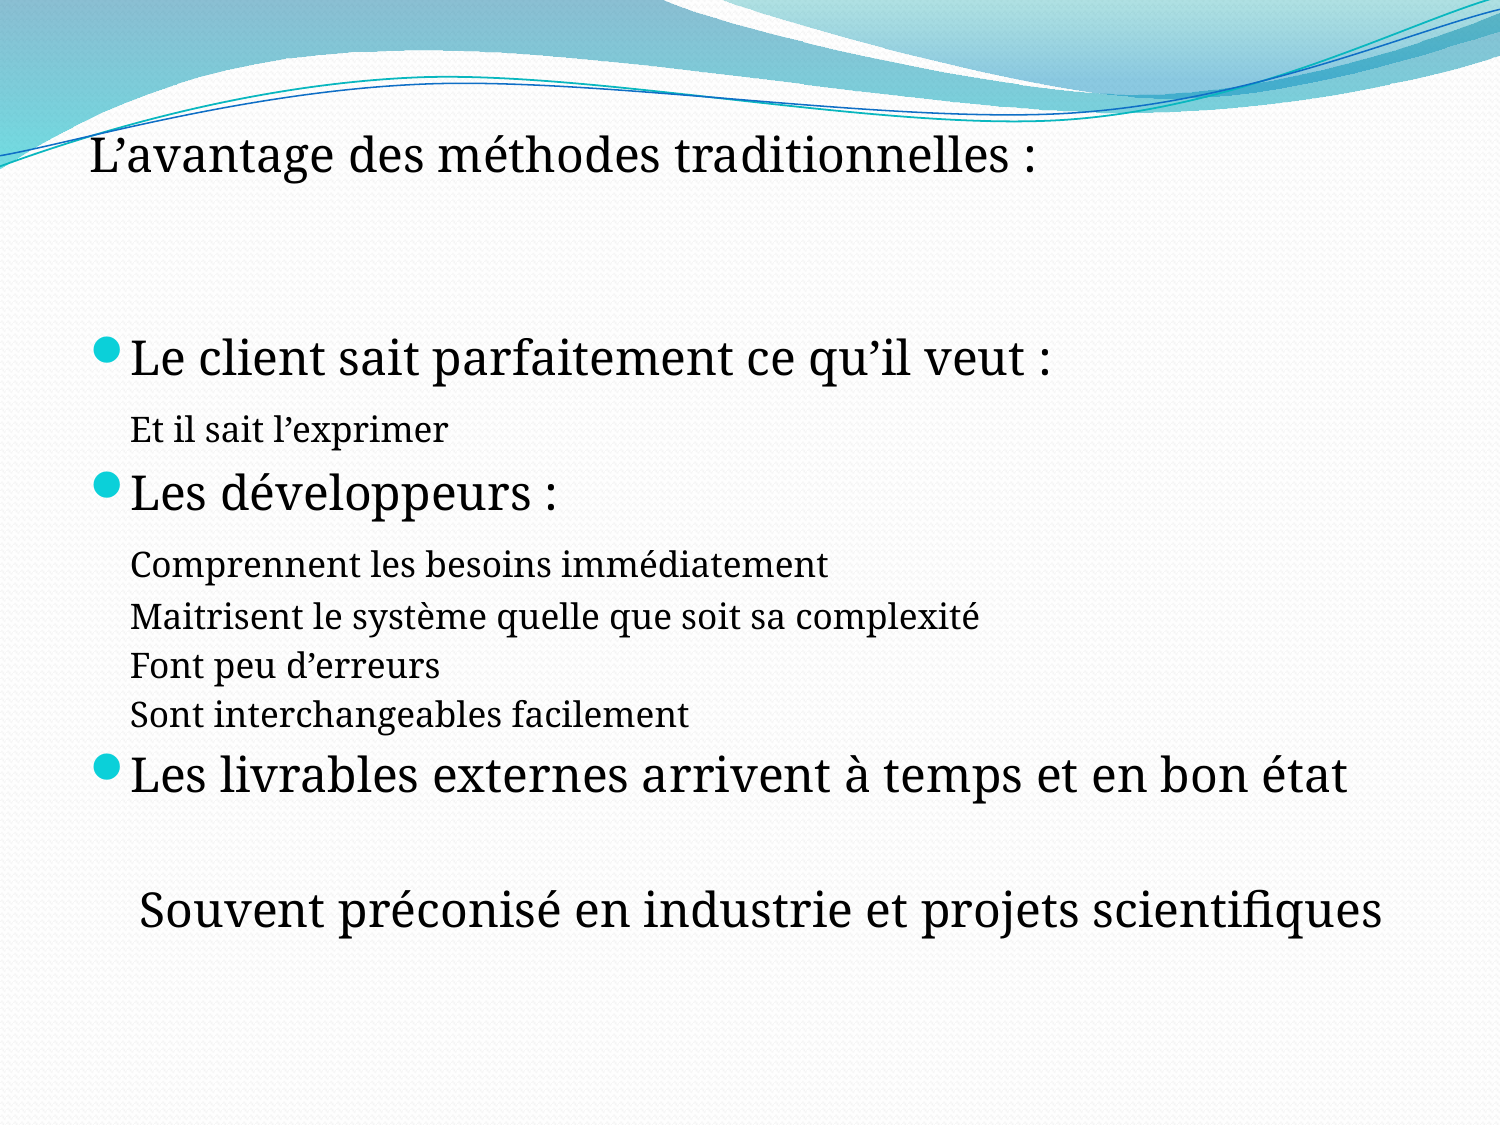

L’avantage des méthodes traditionnelles :

Le client sait parfaitement ce qu’il veut :
	Et il sait l’exprimer
Les développeurs :
	Comprennent les besoins immédiatement
	Maitrisent le système quelle que soit sa complexité
	Font peu d’erreurs
	Sont interchangeables facilement
Les livrables externes arrivent à temps et en bon état

    Souvent préconisé en industrie et projets scientifiques